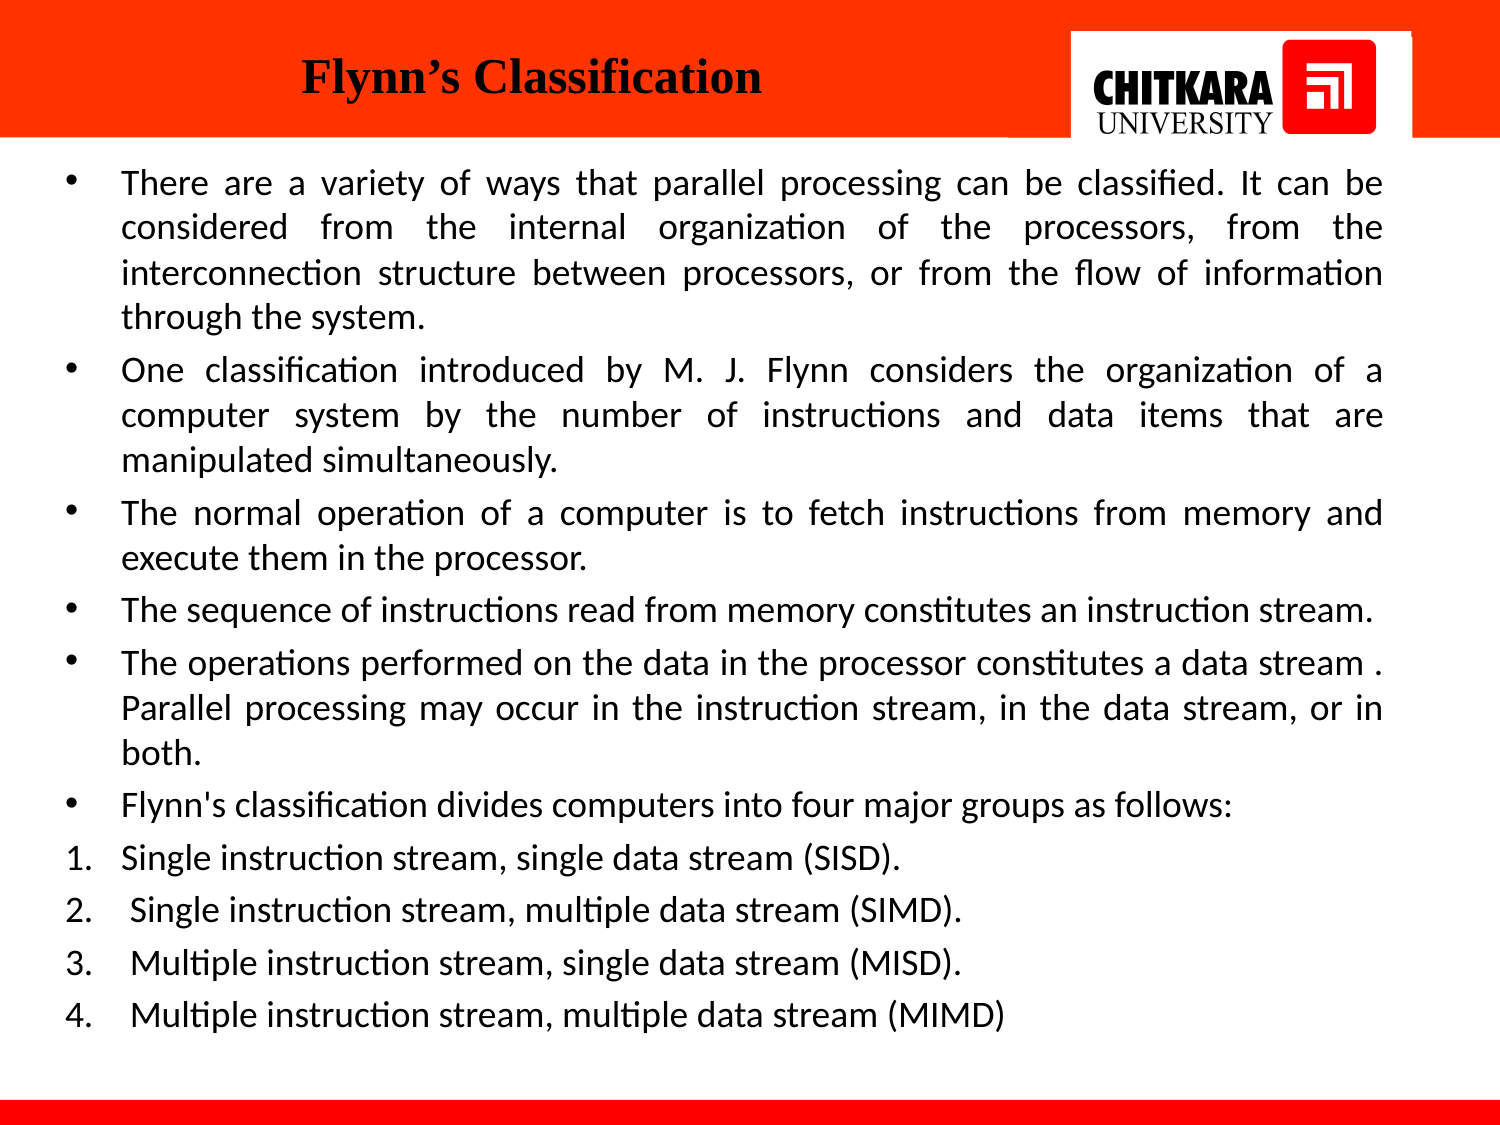

# Flynn’s Classification
There are a variety of ways that parallel processing can be classified. It can be considered from the internal organization of the processors, from the interconnection structure between processors, or from the flow of information through the system.
One classification introduced by M. J. Flynn considers the organization of a computer system by the number of instructions and data items that are manipulated simultaneously.
The normal operation of a computer is to fetch instructions from memory and execute them in the processor.
The sequence of instructions read from memory constitutes an instruction stream.
The operations performed on the data in the processor constitutes a data stream . Parallel processing may occur in the instruction stream, in the data stream, or in both.
Flynn's classification divides computers into four major groups as follows:
Single instruction stream, single data stream (SISD).
 Single instruction stream, multiple data stream (SIMD).
 Multiple instruction stream, single data stream (MISD).
 Multiple instruction stream, multiple data stream (MIMD)